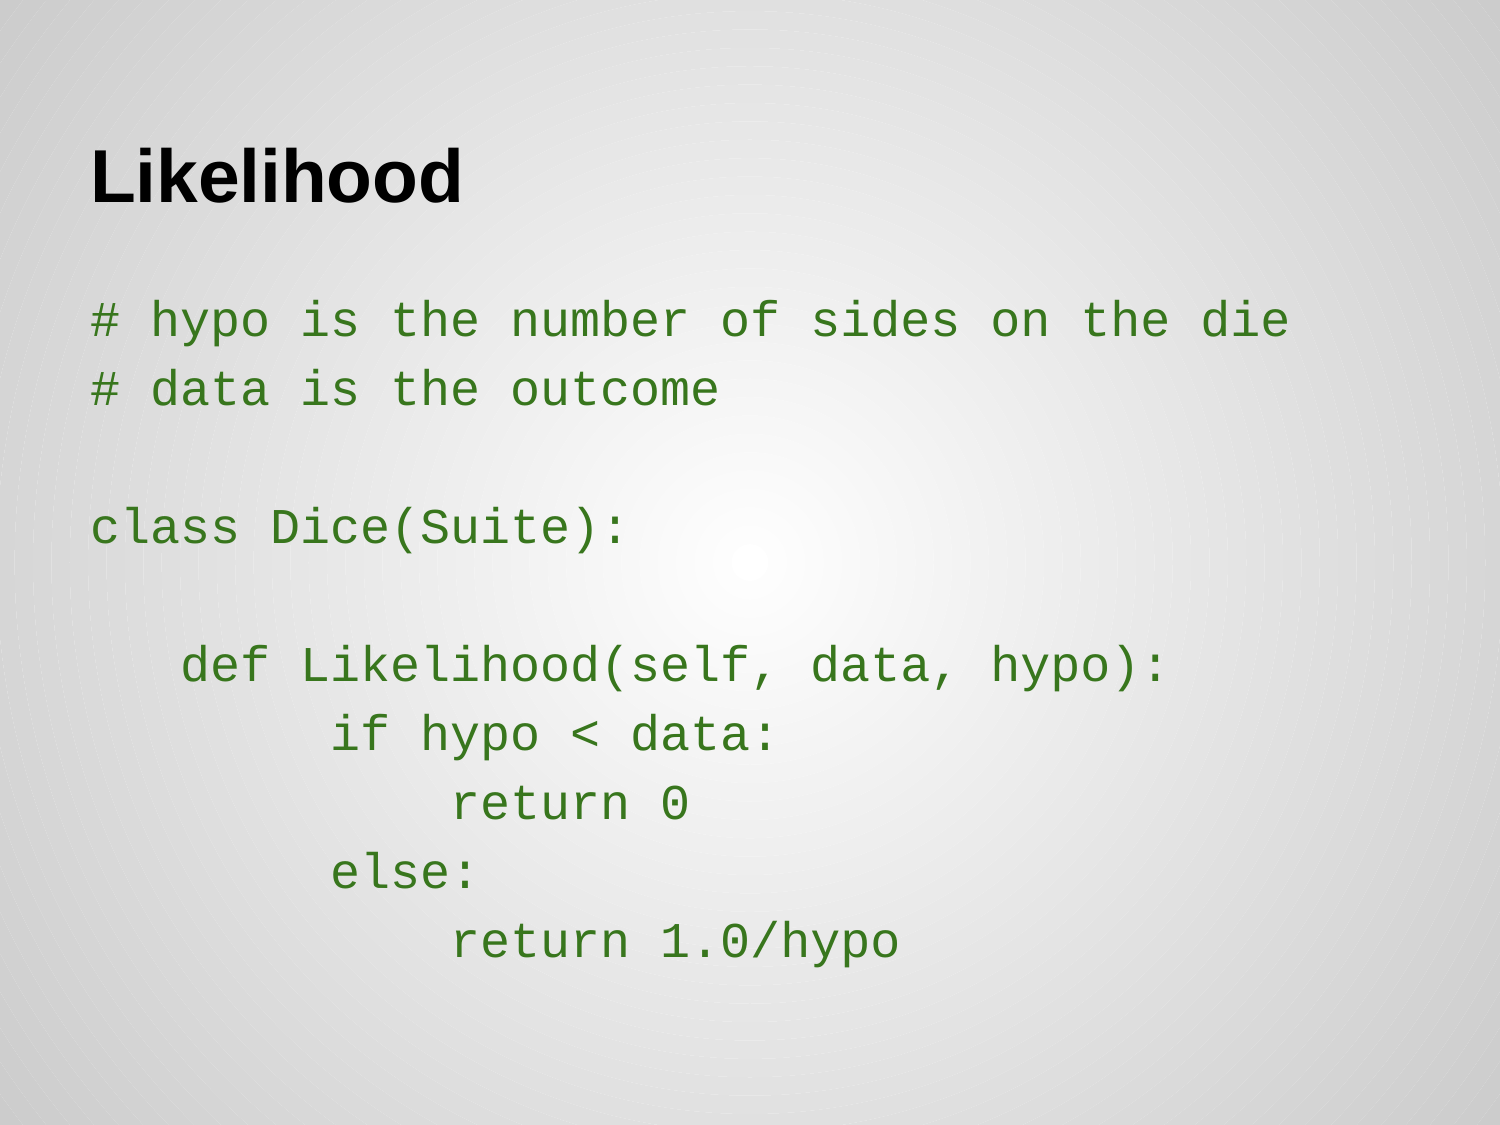

# Likelihood
# hypo is the number of sides on the die
# data is the outcome

class Dice(Suite):

   def Likelihood(self, data, hypo):
        if hypo < data:
            return 0
        else:
            return 1.0/hypo